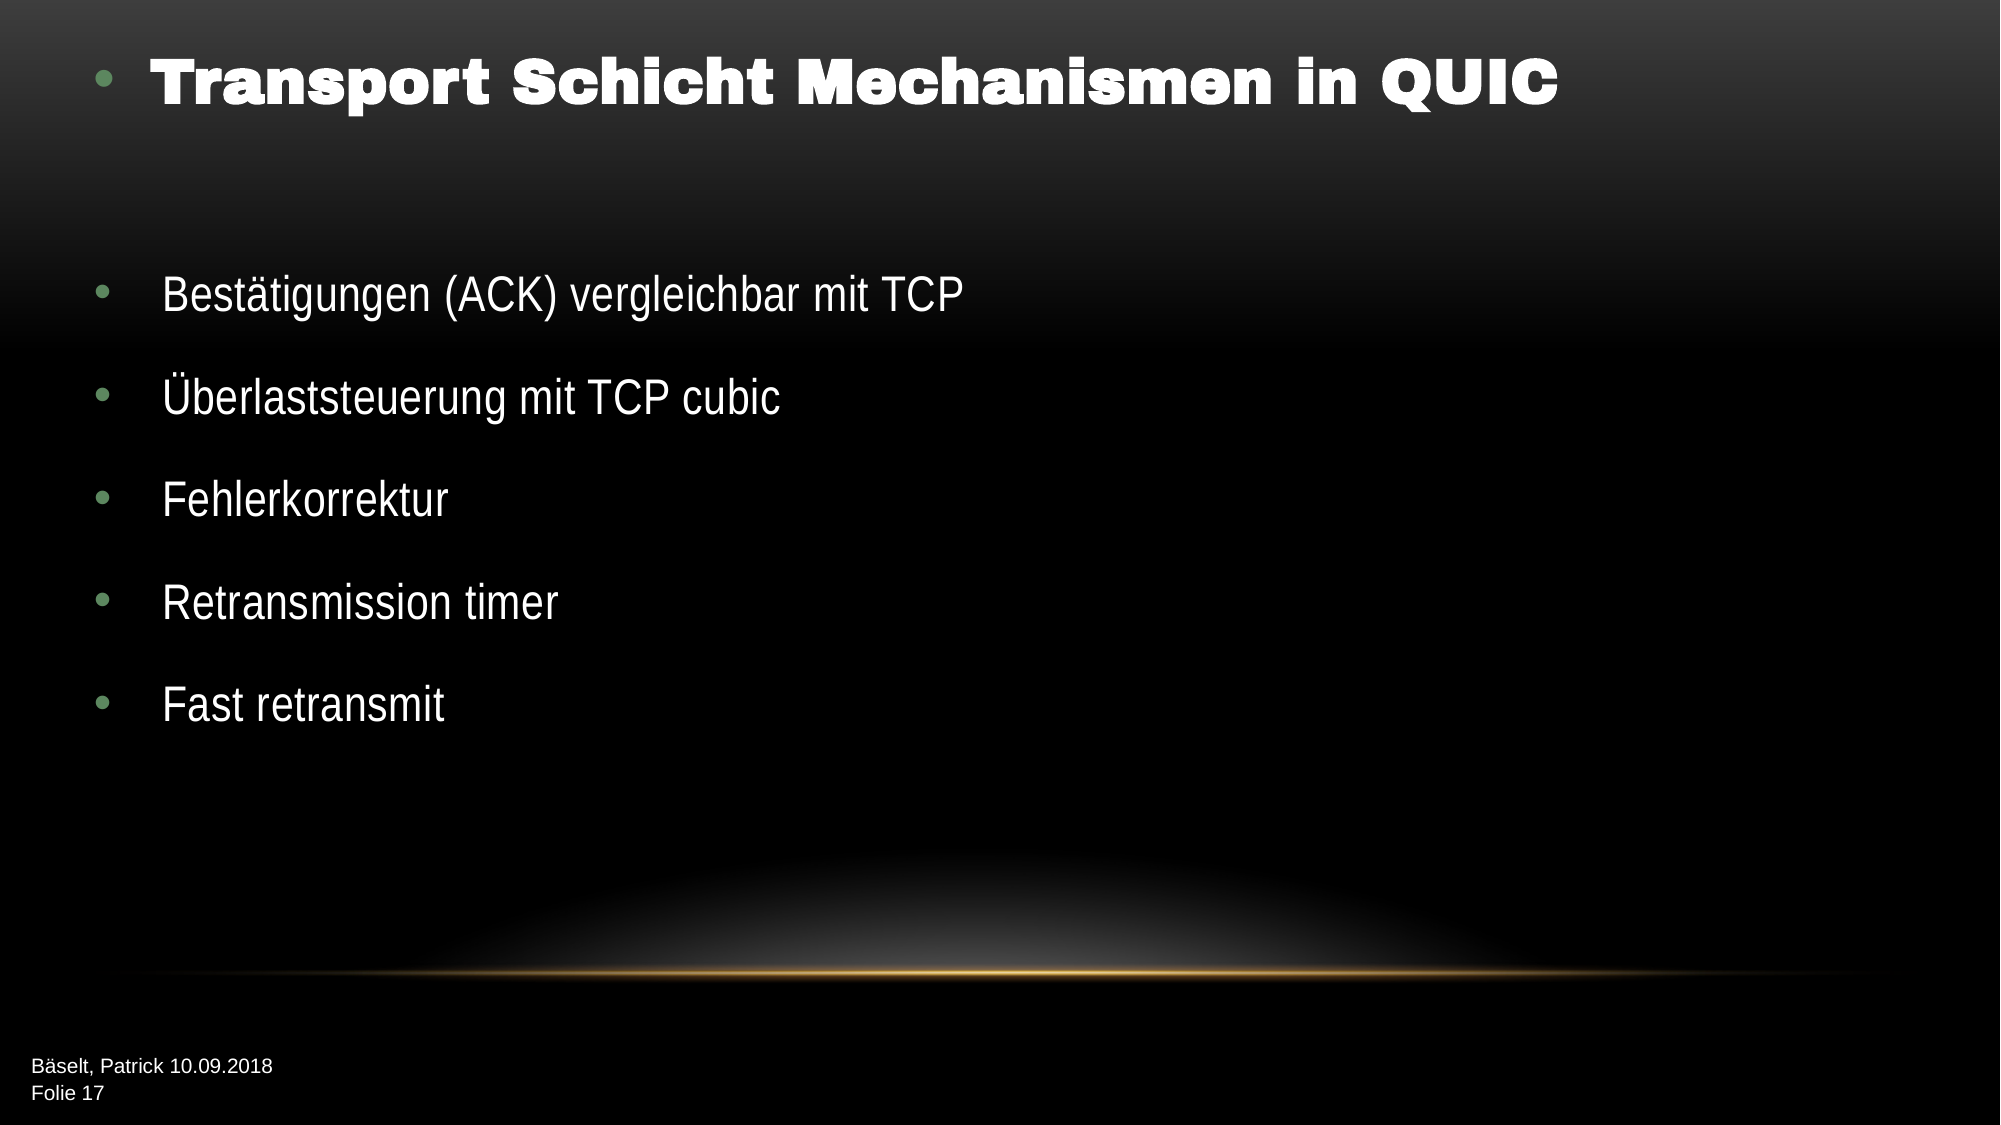

Transport Schicht Mechanismen in QUIC
 Bestätigungen (ACK) vergleichbar mit TCP
 Überlaststeuerung mit TCP cubic
 Fehlerkorrektur
 Retransmission timer
 Fast retransmit